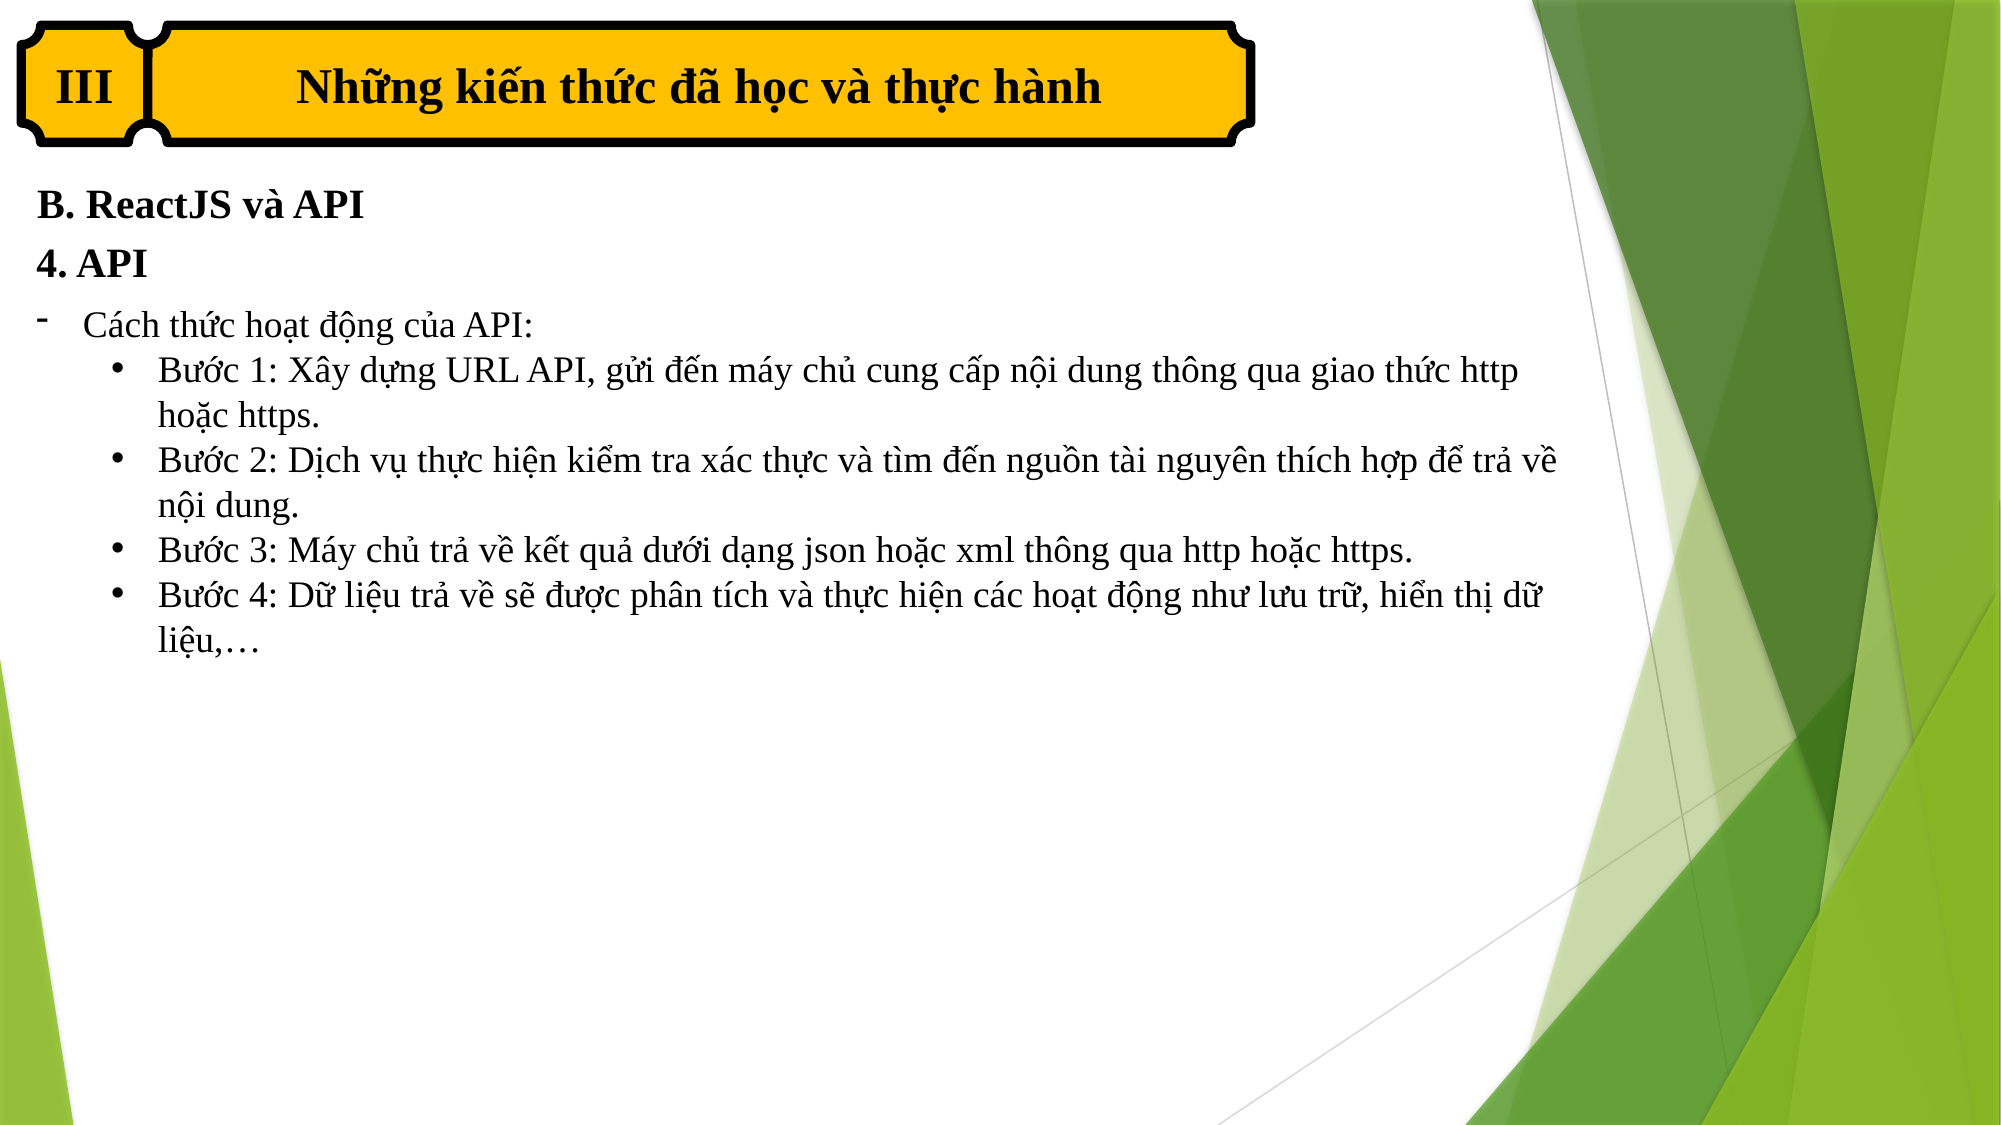

III
Những kiến thức đã học và thực hành
B. ReactJS và API
4. API

Cách thức hoạt động của API:
Bước 1: Xây dựng URL API, gửi đến máy chủ cung cấp nội dung thông qua giao thức http hoặc https.
Bước 2: Dịch vụ thực hiện kiểm tra xác thực và tìm đến nguồn tài nguyên thích hợp để trả về nội dung.
Bước 3: Máy chủ trả về kết quả dưới dạng json hoặc xml thông qua http hoặc https.
Bước 4: Dữ liệu trả về sẽ được phân tích và thực hiện các hoạt động như lưu trữ, hiển thị dữ liệu,…